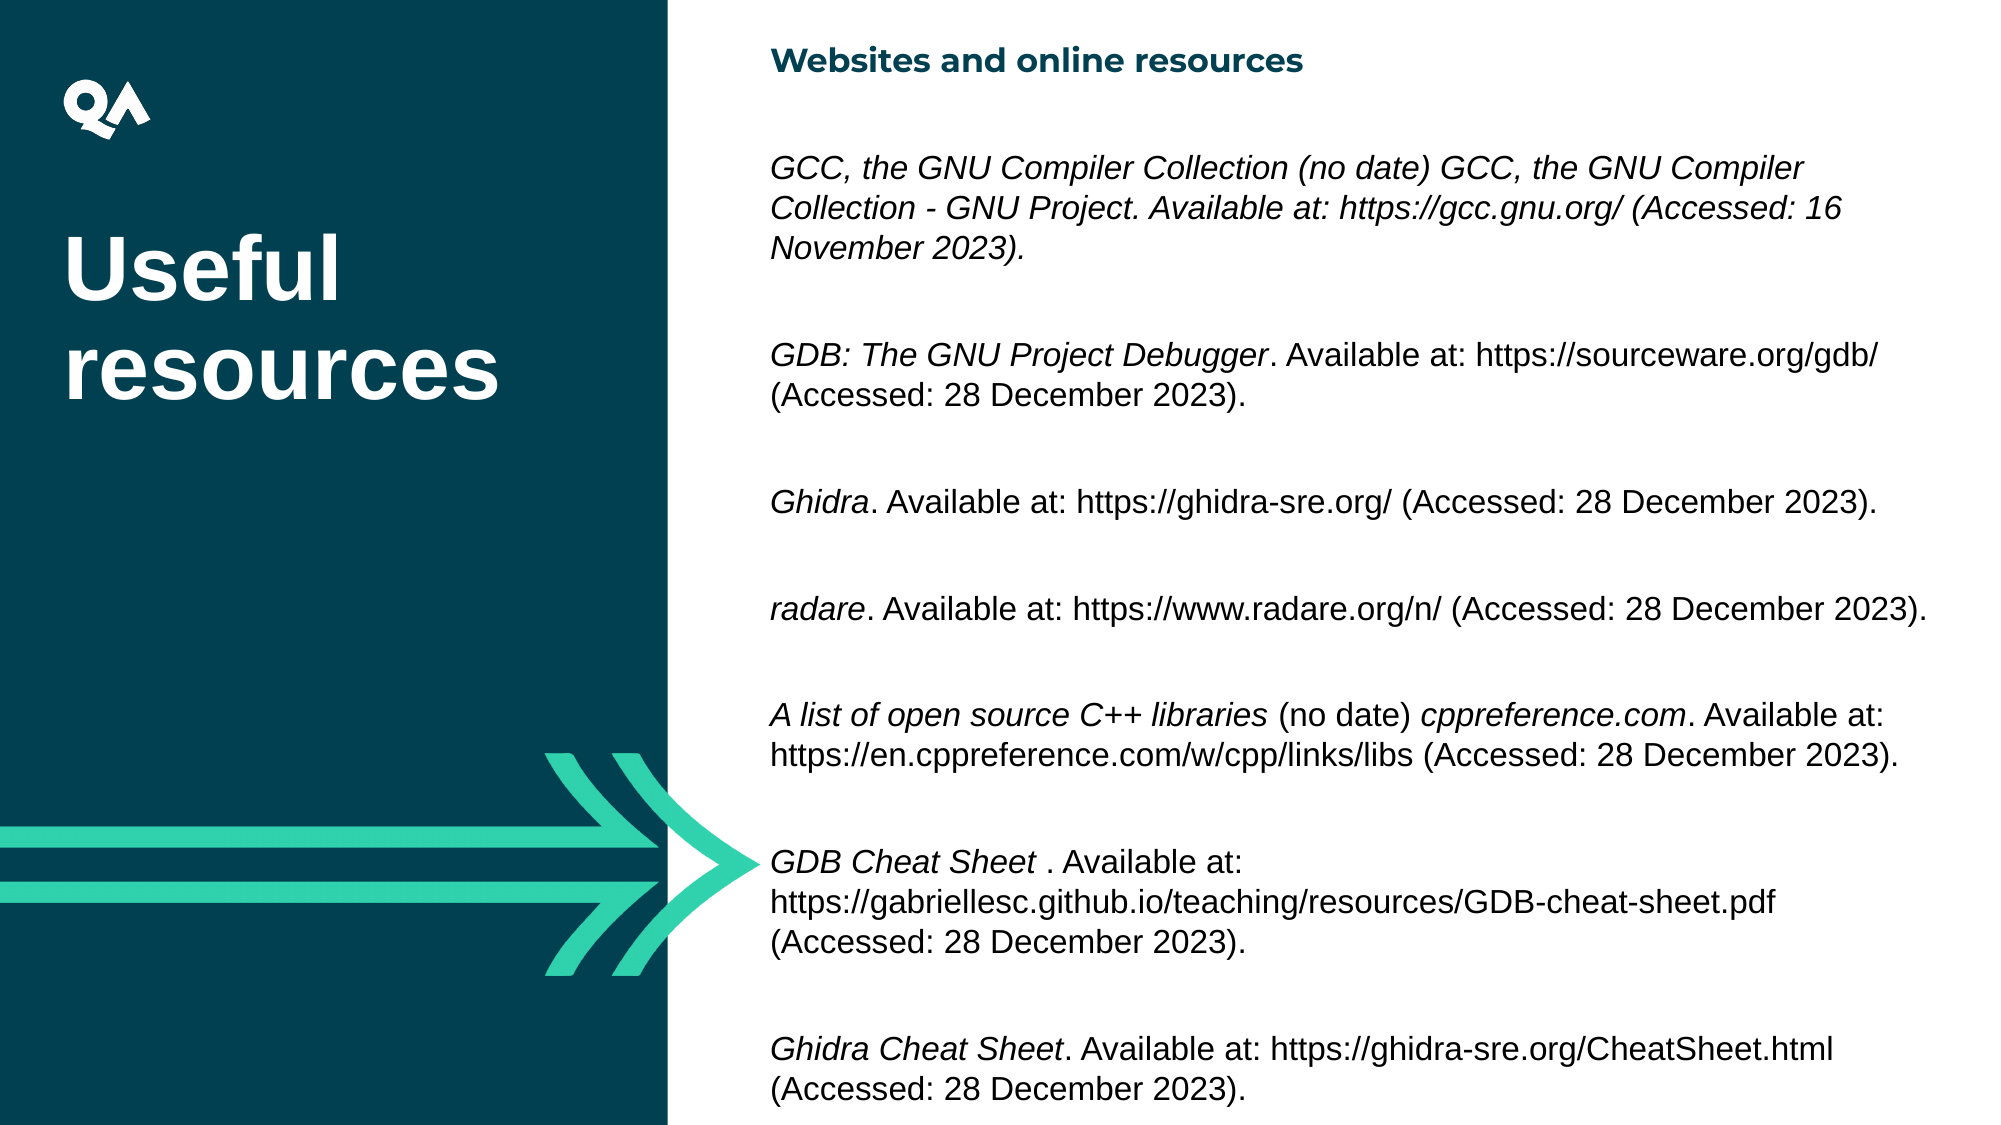

Websites and online resources

GCC, the GNU Compiler Collection (no date) GCC, the GNU Compiler Collection - GNU Project. Available at: https://gcc.gnu.org/ (Accessed: 16 November 2023).

GDB: The GNU Project Debugger. Available at: https://sourceware.org/gdb/ (Accessed: 28 December 2023).

Ghidra. Available at: https://ghidra-sre.org/ (Accessed: 28 December 2023).

radare. Available at: https://www.radare.org/n/ (Accessed: 28 December 2023).

A list of open source C++ libraries (no date) cppreference.com. Available at: https://en.cppreference.com/w/cpp/links/libs (Accessed: 28 December 2023).

GDB Cheat Sheet . Available at: https://gabriellesc.github.io/teaching/resources/GDB-cheat-sheet.pdf (Accessed: 28 December 2023).

Ghidra Cheat Sheet. Available at: https://ghidra-sre.org/CheatSheet.html (Accessed: 28 December 2023).

Useful resources